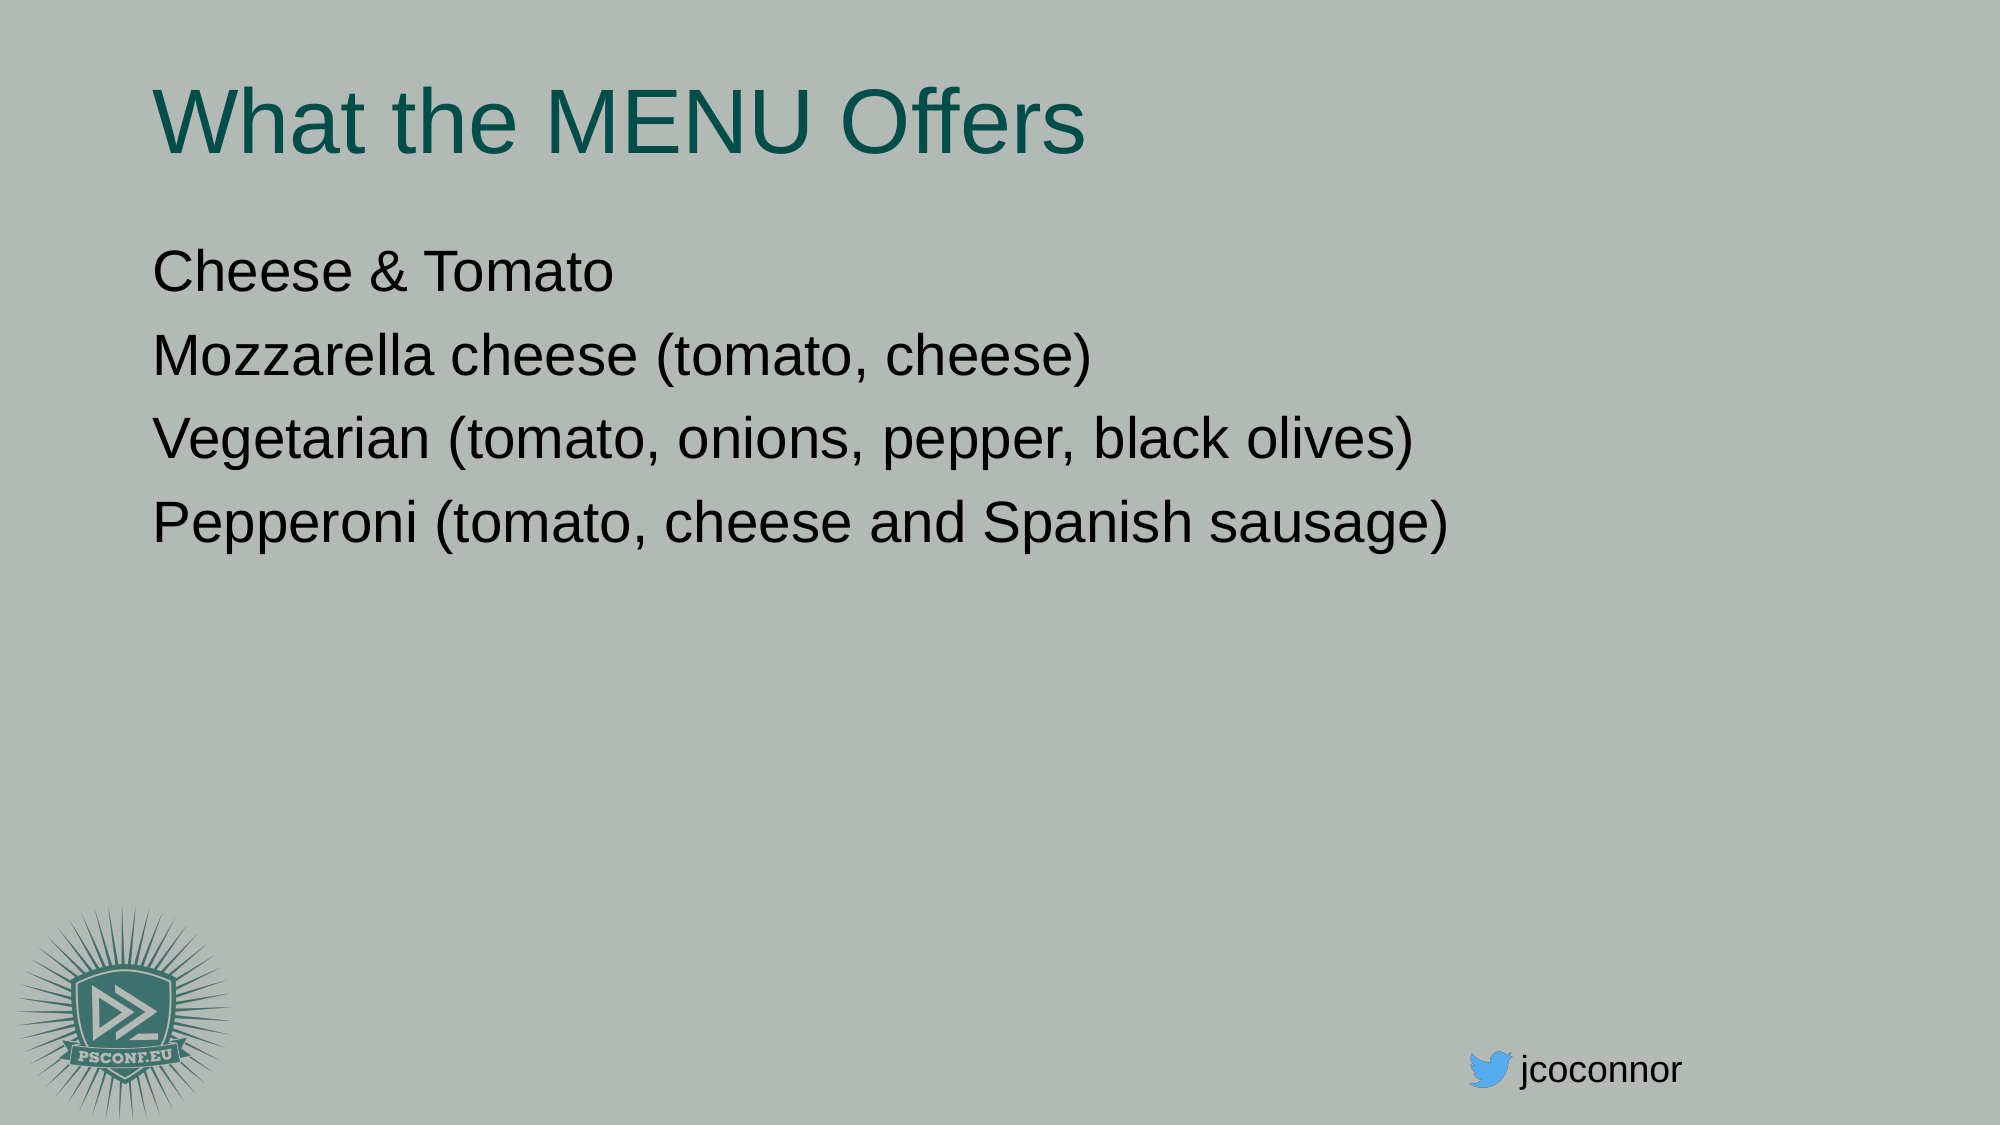

# What the MENU Offers
Cheese & Tomato
Mozzarella cheese (tomato, cheese)
Vegetarian (tomato, onions, pepper, black olives)
Pepperoni (tomato, cheese and Spanish sausage)

jcoconnor